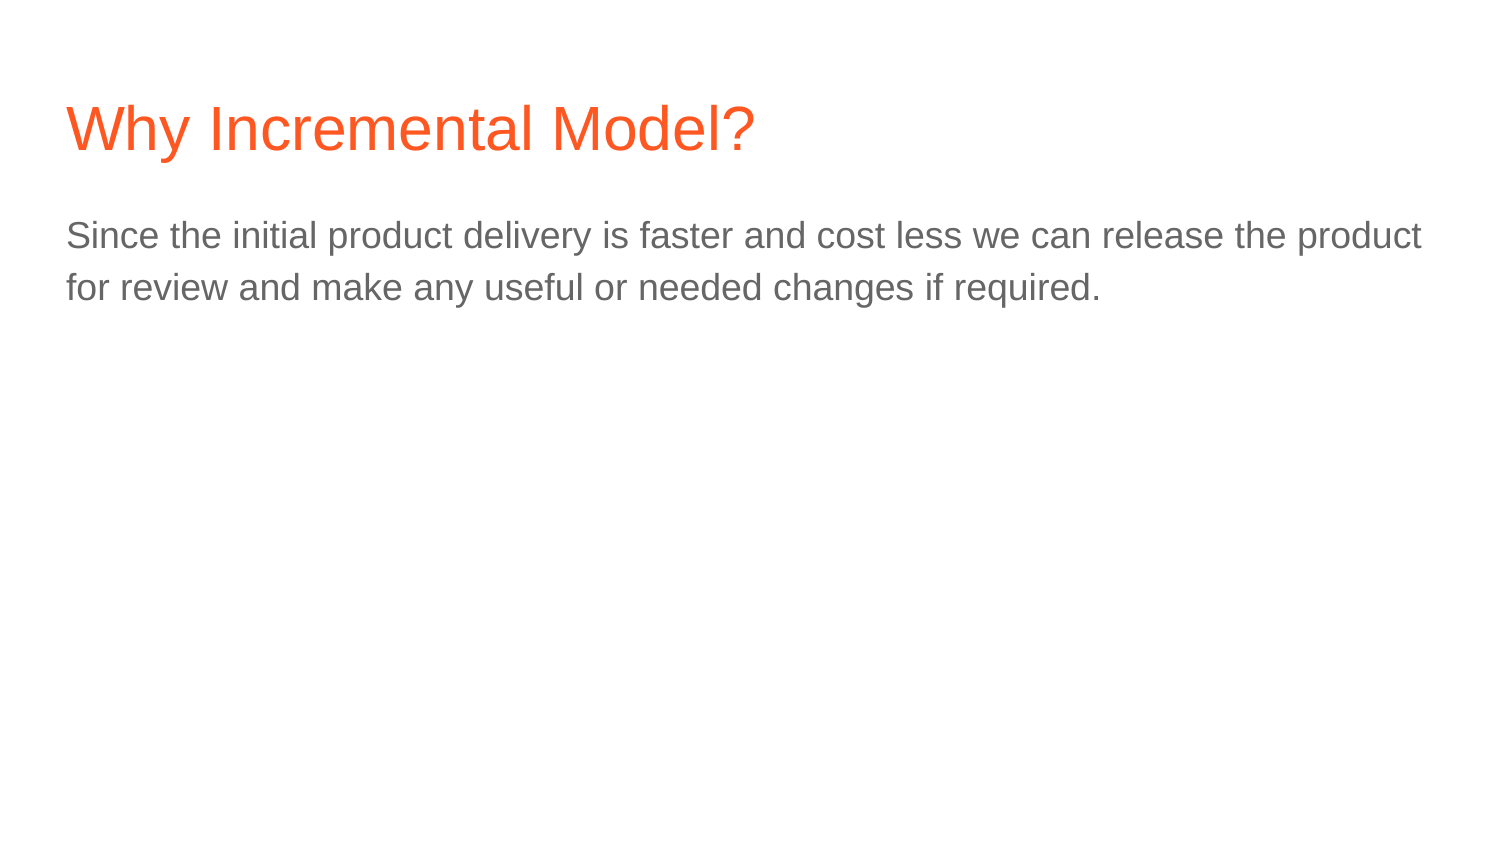

# Why Incremental Model?
Since the initial product delivery is faster and cost less we can release the product for review and make any useful or needed changes if required.